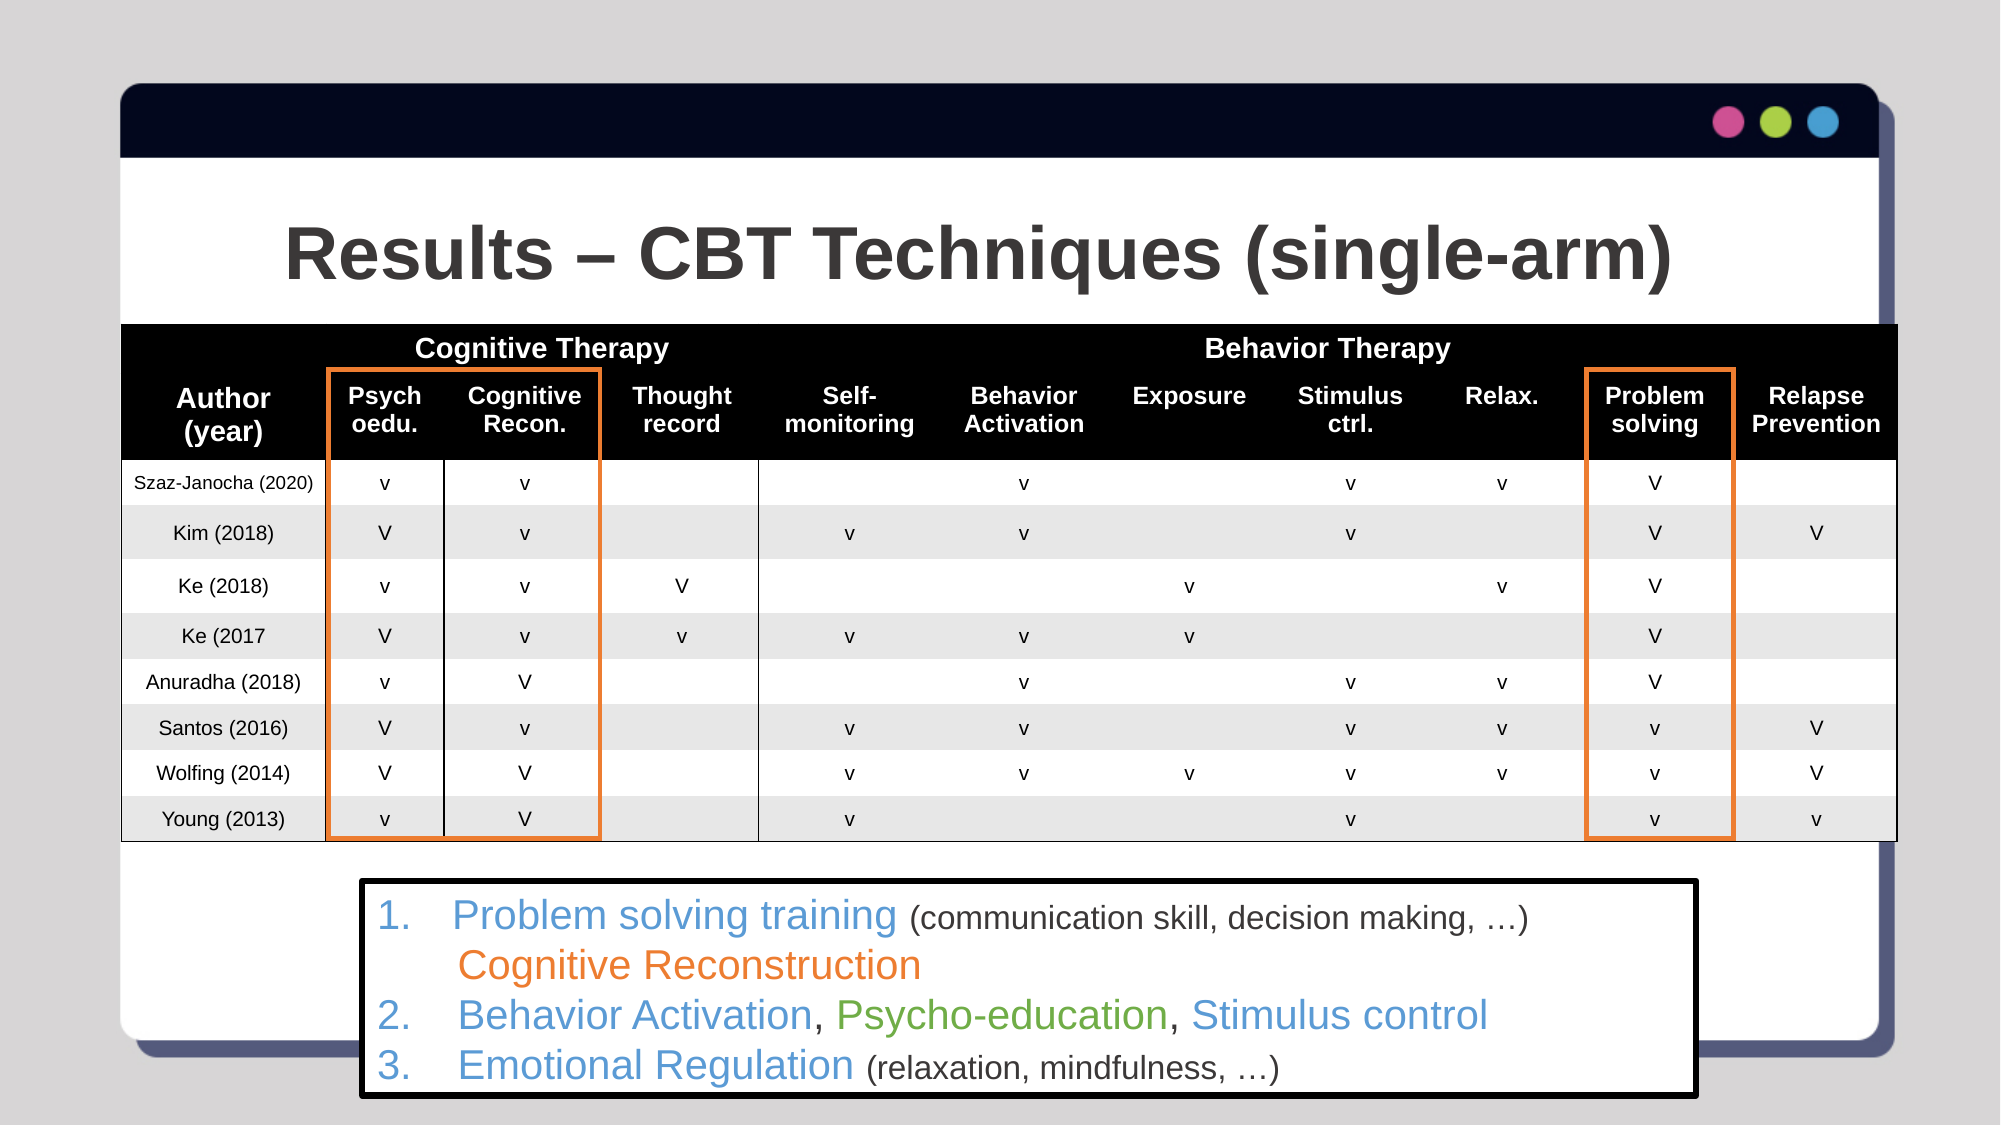

Results – CBT Techniques (single-arm)
|  | Cognitive Therapy |  |  | Behavior Therapy |  |  |  |  |  |  |
| --- | --- | --- | --- | --- | --- | --- | --- | --- | --- | --- |
| Author (year) | Psychoedu. | Cognitive Recon. | Thought record | Self-monitoring | Behavior Activation | Exposure | Stimulus ctrl. | Relax. | Problem solving | Relapse Prevention |
| Szaz-Janocha (2020) | v | v |  |  | v |  | v | v | V |  |
| Kim (2018) | V | v |  | v | v |  | v |  | V | V |
| Ke (2018) | v | v | V |  |  | v |  | v | V |  |
| Ke (2017 | V | v | v | v | v | v |  |  | V |  |
| Anuradha (2018) | v | V |  |  | v |  | v | v | V |  |
| Santos (2016) | V | v |  | v | v |  | v | v | v | V |
| Wolfing (2014) | V | V |  | v | v | v | v | v | v | V |
| Young (2013) | v | V |  | v |  |  | v |  | v | v |

Problem solving training (communication skill, decision making, …)
       Cognitive Reconstruction
2.    Behavior Activation, Psycho-education, Stimulus control
3.    Emotional Regulation (relaxation, mindfulness, …)